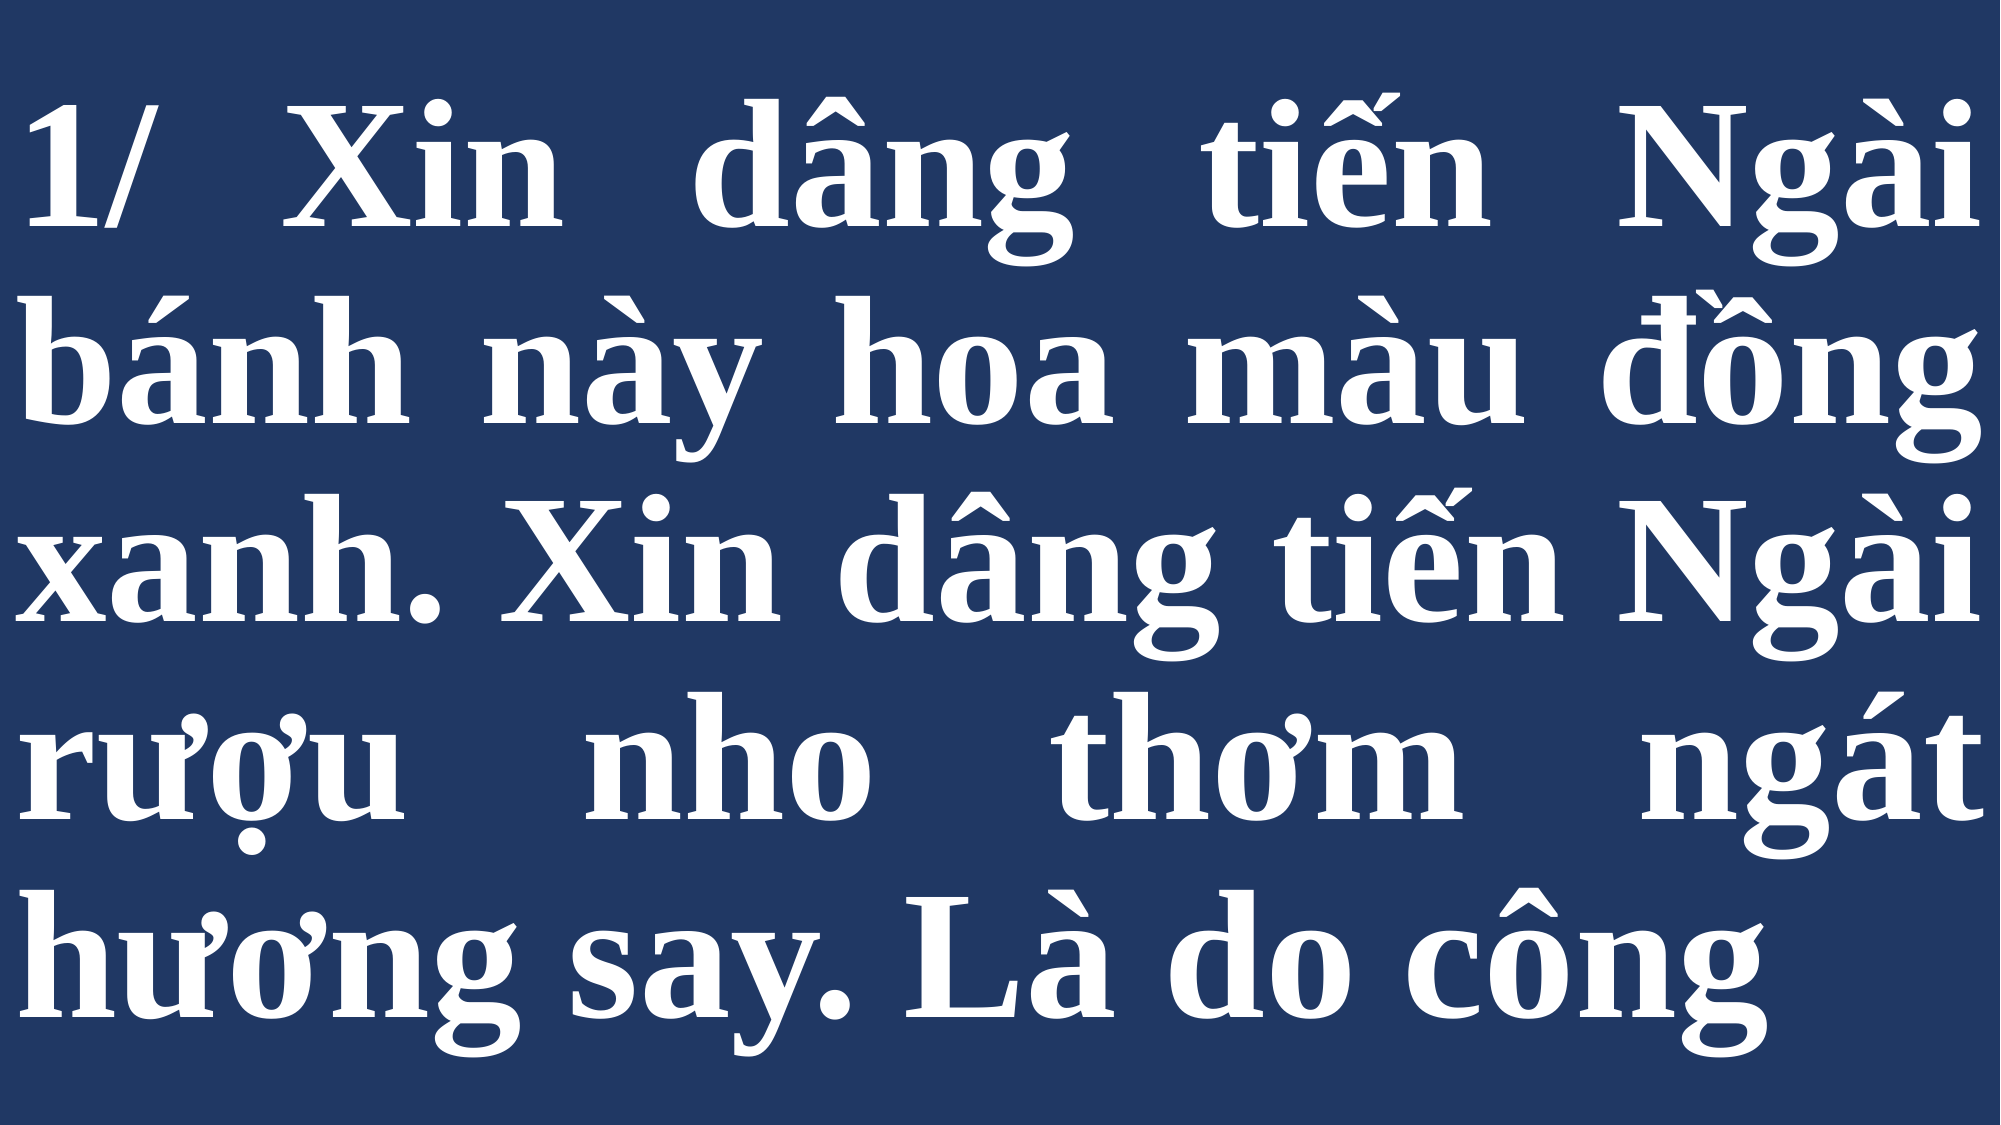

# 1/ Xin dâng tiến Ngài bánh này hoa màu đồng xanh. Xin dâng tiến Ngài rượu nho thơm ngát hương say. Là do công